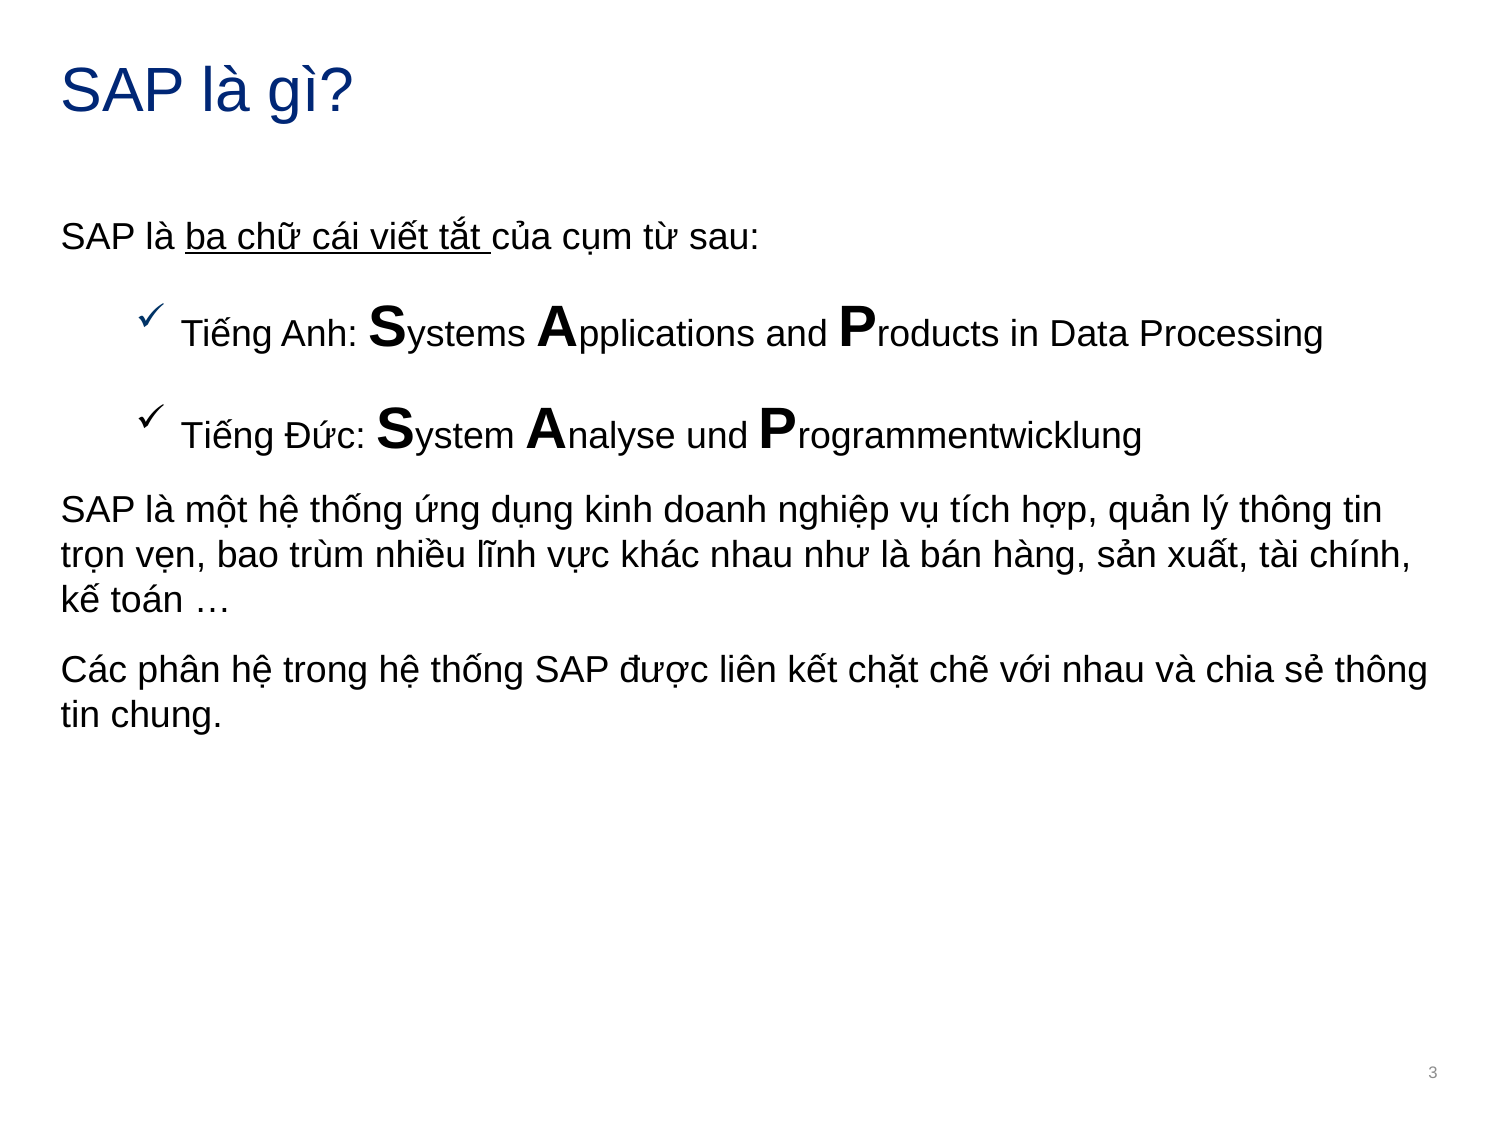

# SAP là gì?
SAP là ba chữ cái viết tắt của cụm từ sau:
Tiếng Anh: Systems Applications and Products in Data Processing
Tiếng Đức: System Analyse und Programmentwicklung
SAP là một hệ thống ứng dụng kinh doanh nghiệp vụ tích hợp, quản lý thông tin trọn vẹn, bao trùm nhiều lĩnh vực khác nhau như là bán hàng, sản xuất, tài chính, kế toán …
Các phân hệ trong hệ thống SAP được liên kết chặt chẽ với nhau và chia sẻ thông tin chung.

3